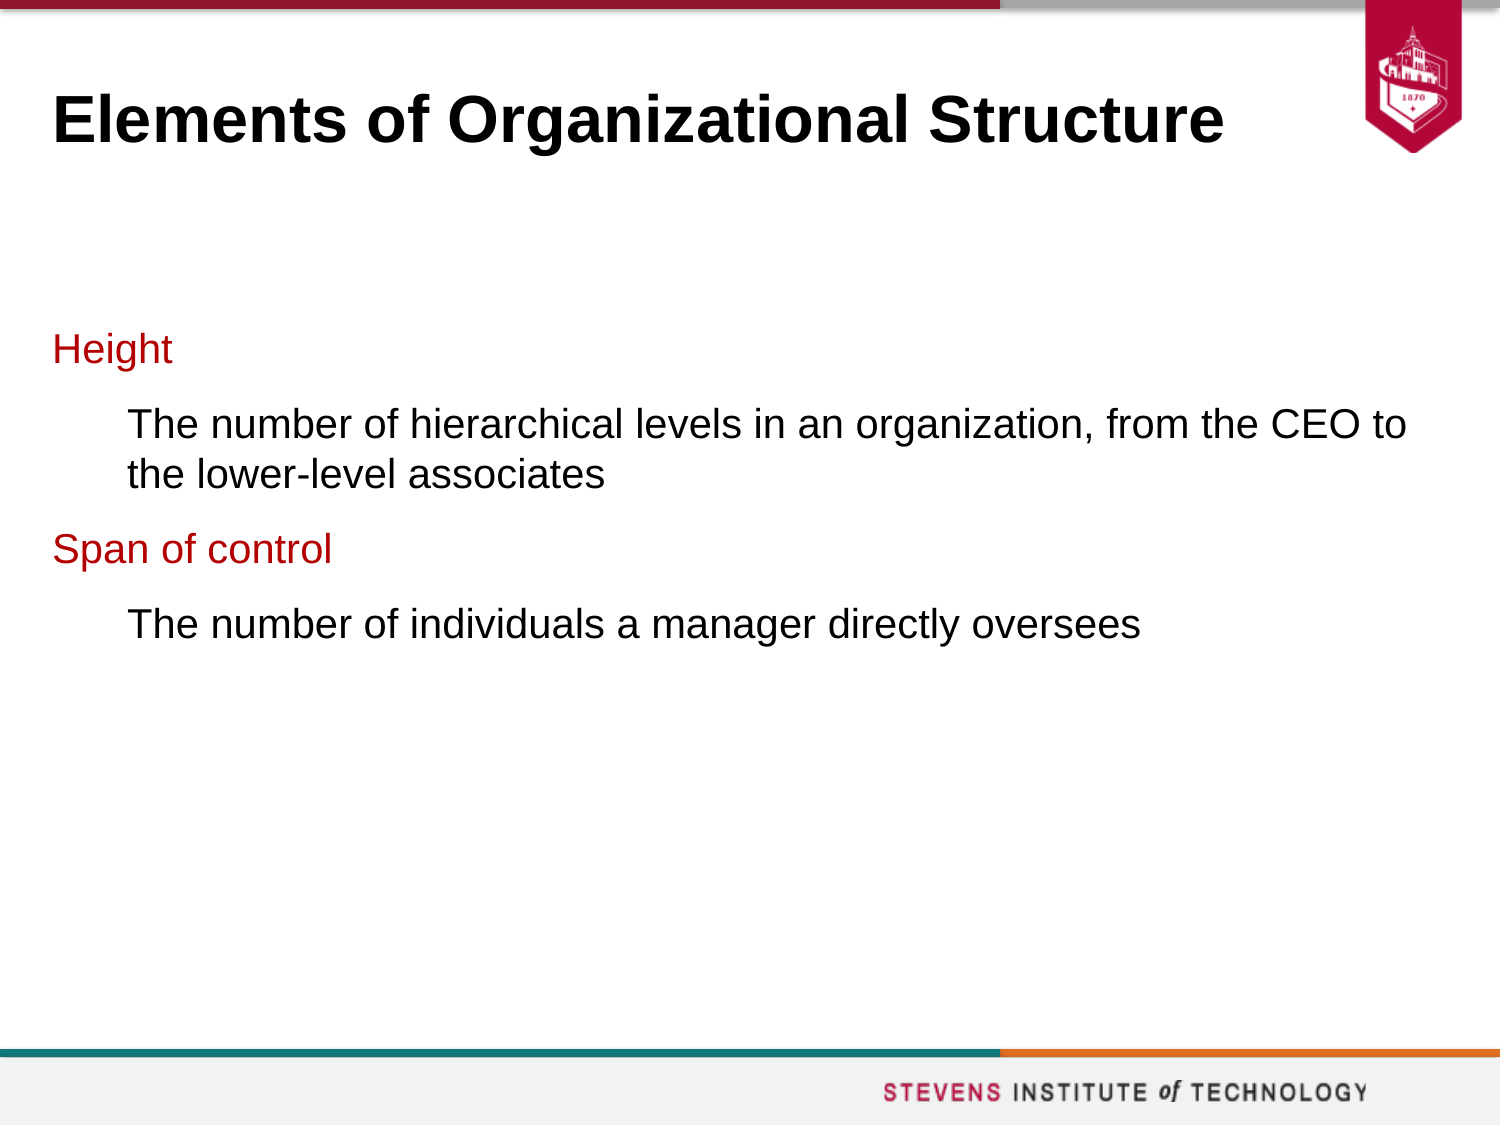

# Elements of Organizational Structure
Height
The number of hierarchical levels in an organization, from the CEO to the lower-level associates
Span of control
The number of individuals a manager directly oversees